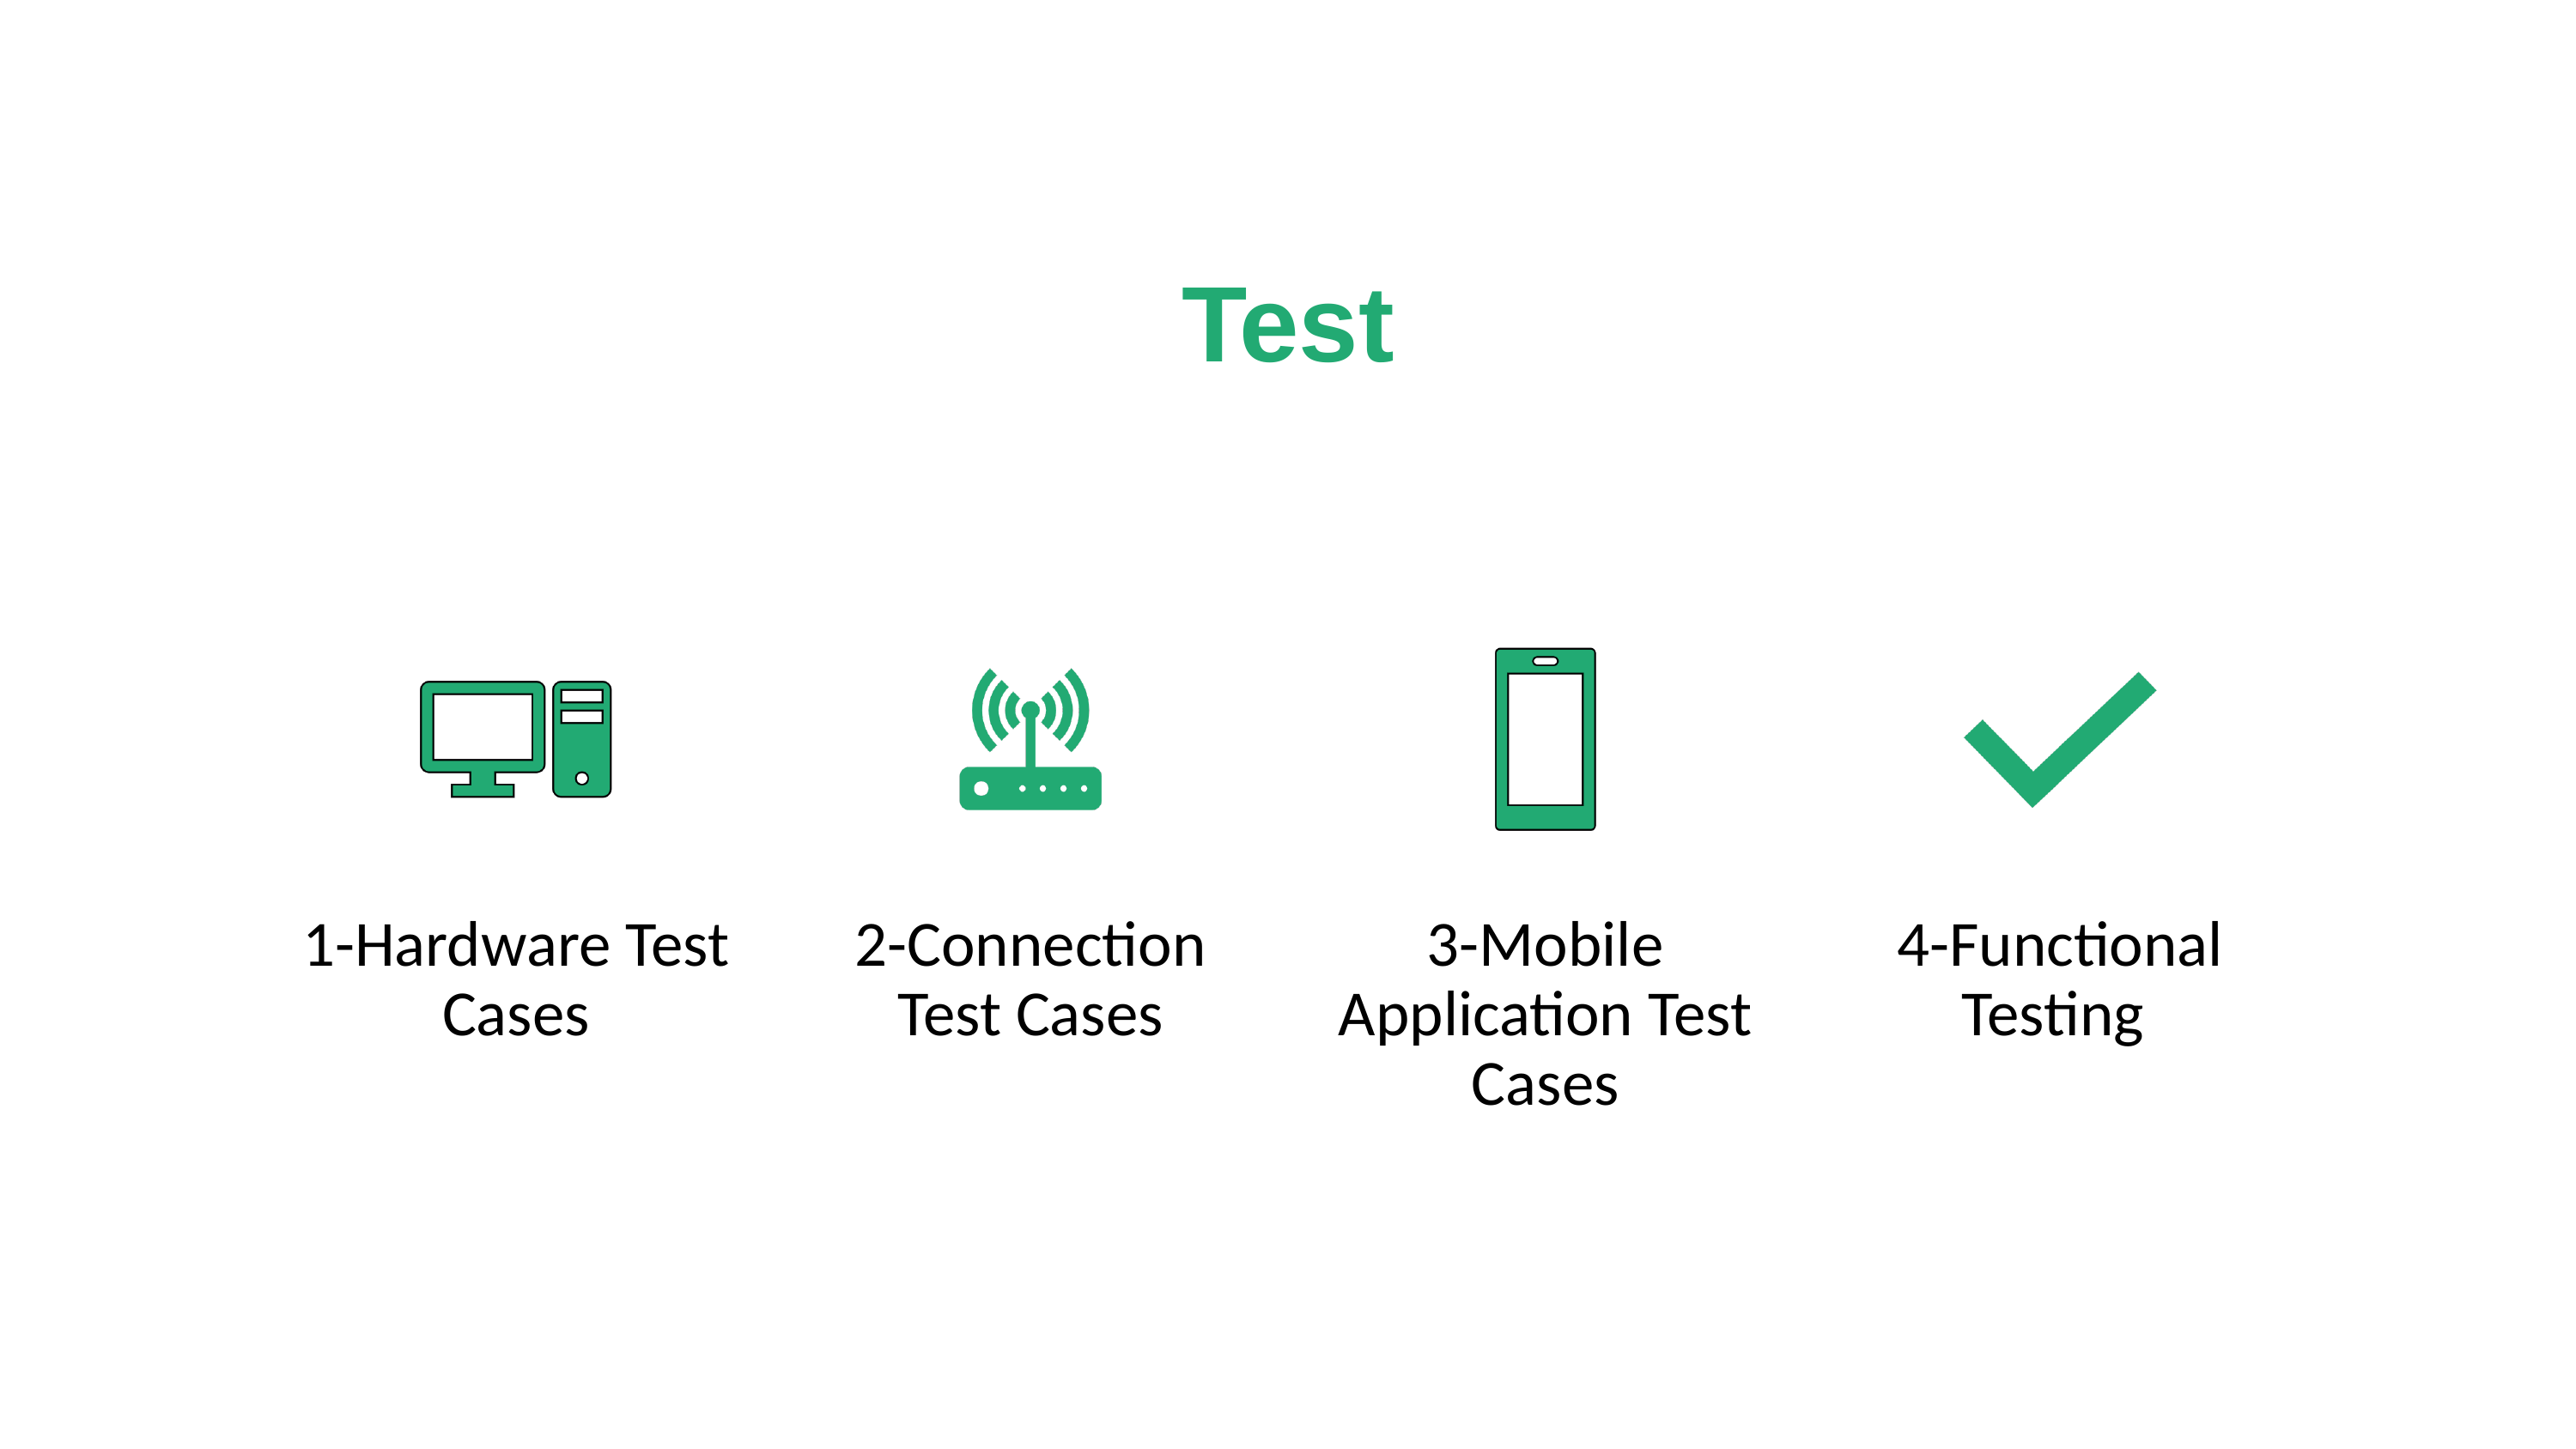

# Test
1-Hardware Test Cases
2-Connection Test Cases
3-Mobile Application Test Cases
4-Functional Testing